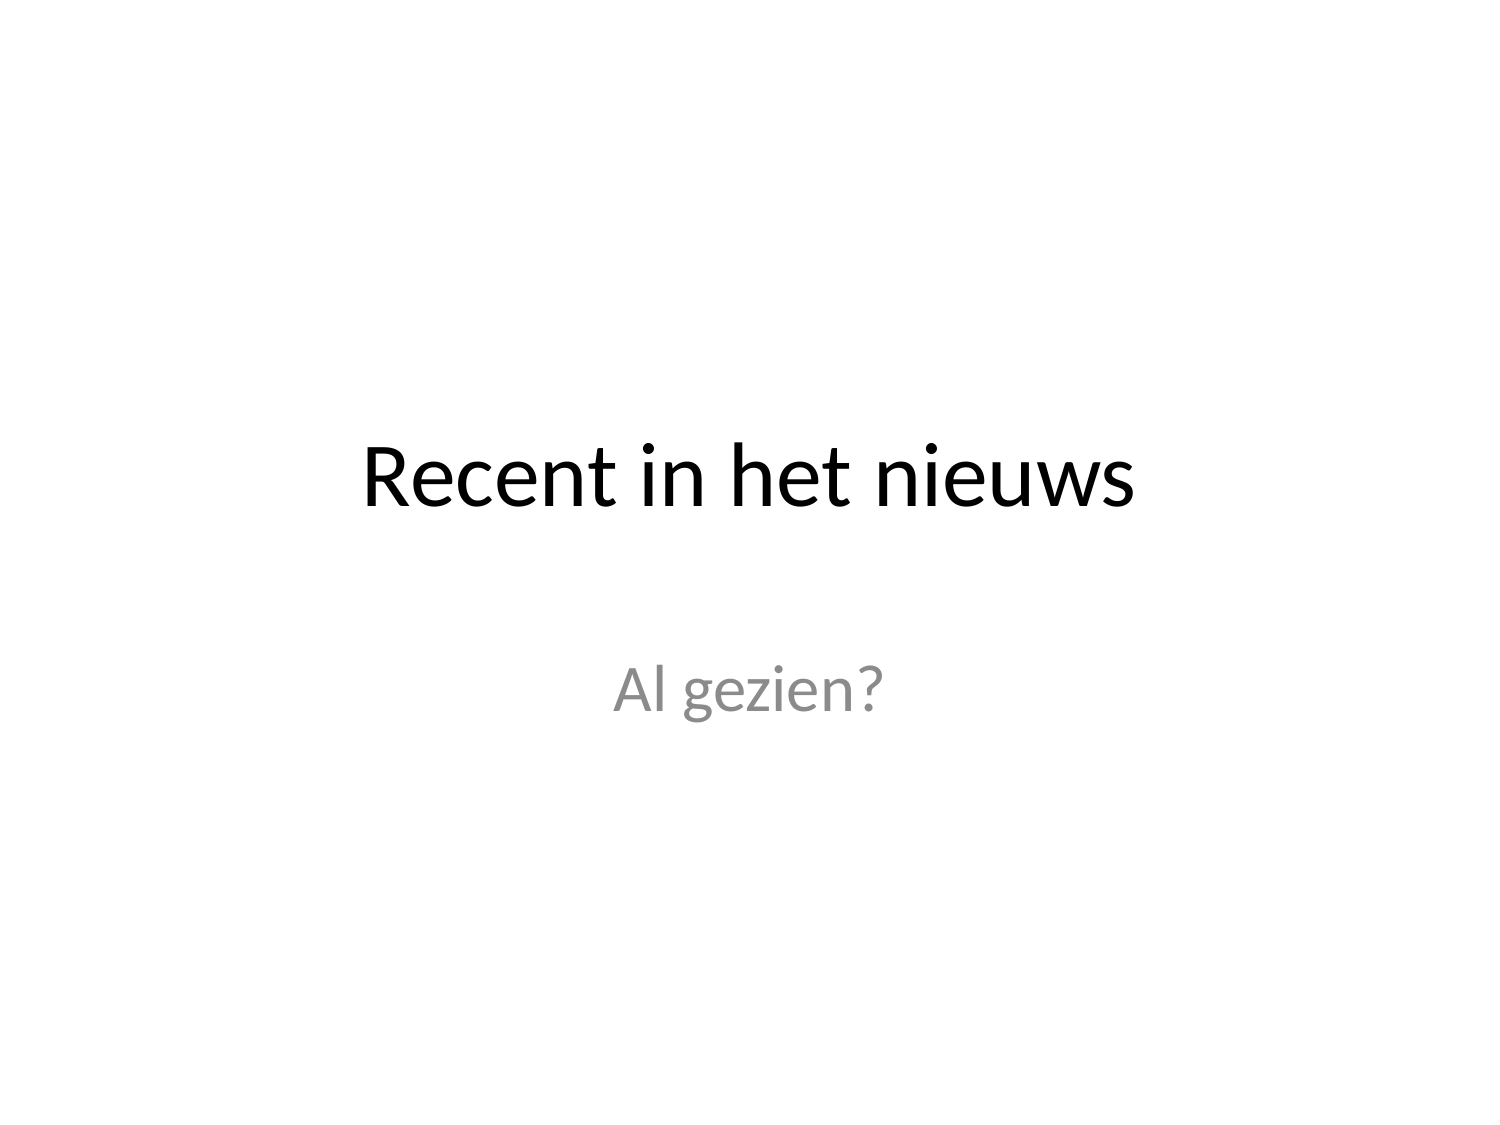

# Recent in het nieuws
Al gezien?